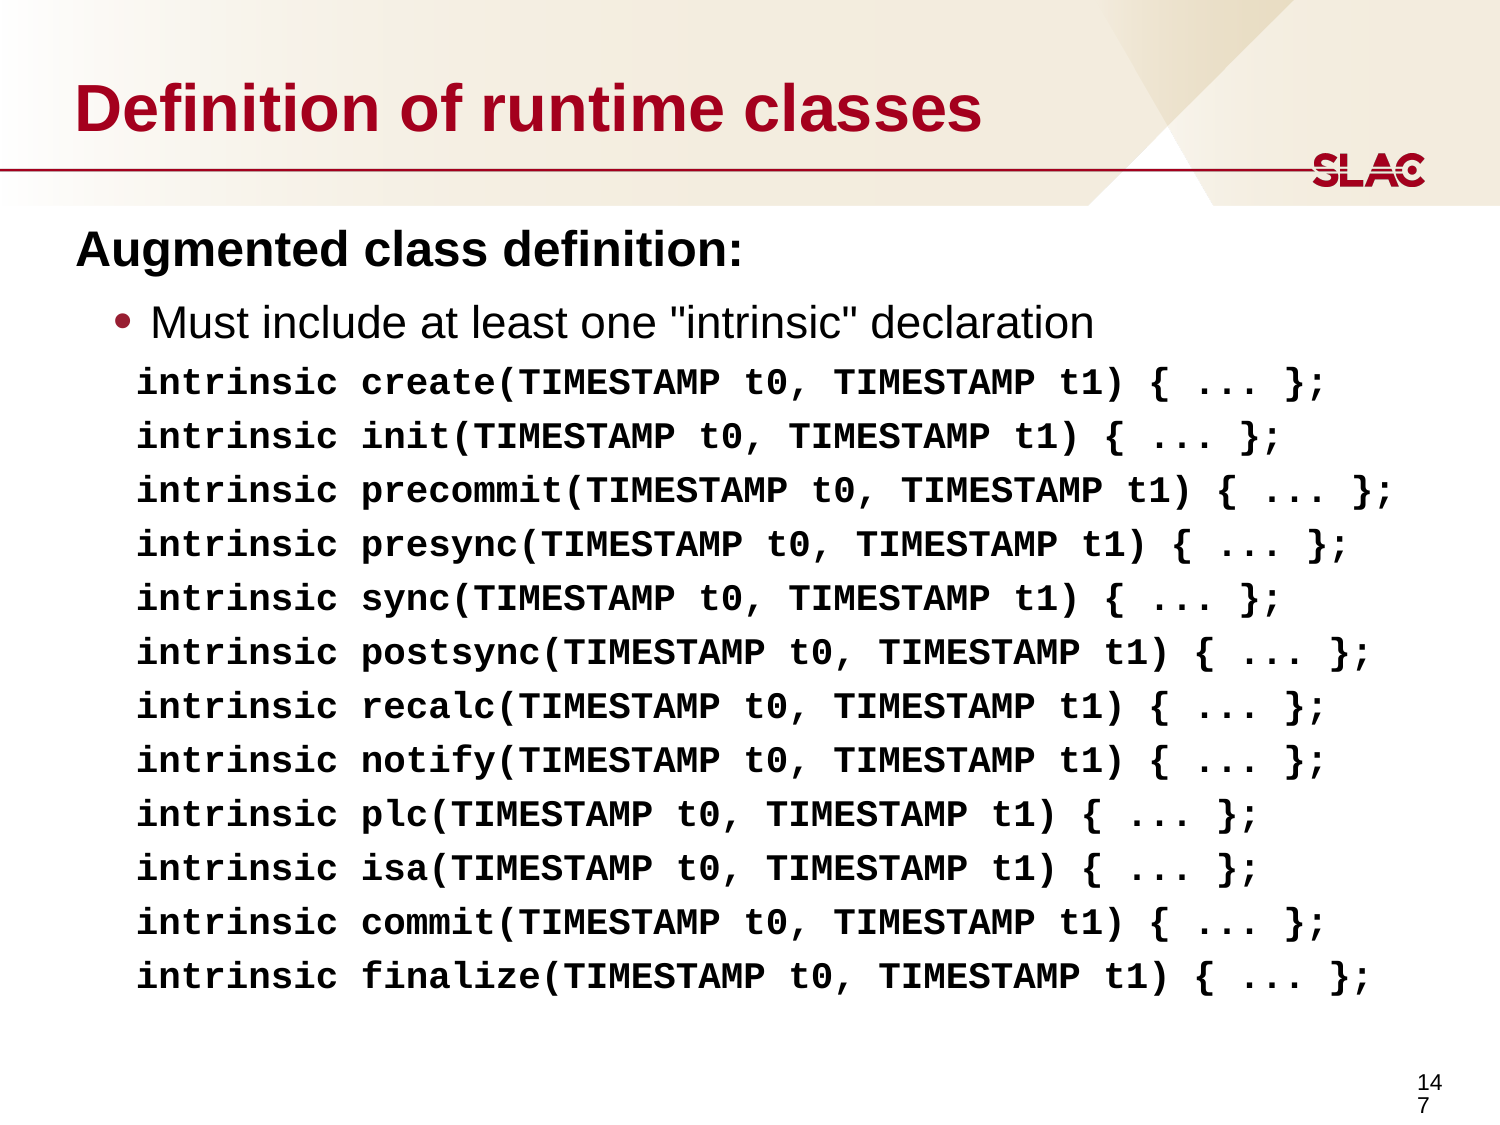

# Definition of runtime classes
Augmented class definition:
Must include at least one "intrinsic" declaration
 intrinsic create(TIMESTAMP t0, TIMESTAMP t1) { ... };
 intrinsic init(TIMESTAMP t0, TIMESTAMP t1) { ... };
 intrinsic precommit(TIMESTAMP t0, TIMESTAMP t1) { ... };
 intrinsic presync(TIMESTAMP t0, TIMESTAMP t1) { ... };
 intrinsic sync(TIMESTAMP t0, TIMESTAMP t1) { ... };
 intrinsic postsync(TIMESTAMP t0, TIMESTAMP t1) { ... };
 intrinsic recalc(TIMESTAMP t0, TIMESTAMP t1) { ... };
 intrinsic notify(TIMESTAMP t0, TIMESTAMP t1) { ... };
 intrinsic plc(TIMESTAMP t0, TIMESTAMP t1) { ... };
 intrinsic isa(TIMESTAMP t0, TIMESTAMP t1) { ... };
 intrinsic commit(TIMESTAMP t0, TIMESTAMP t1) { ... };
 intrinsic finalize(TIMESTAMP t0, TIMESTAMP t1) { ... };

147